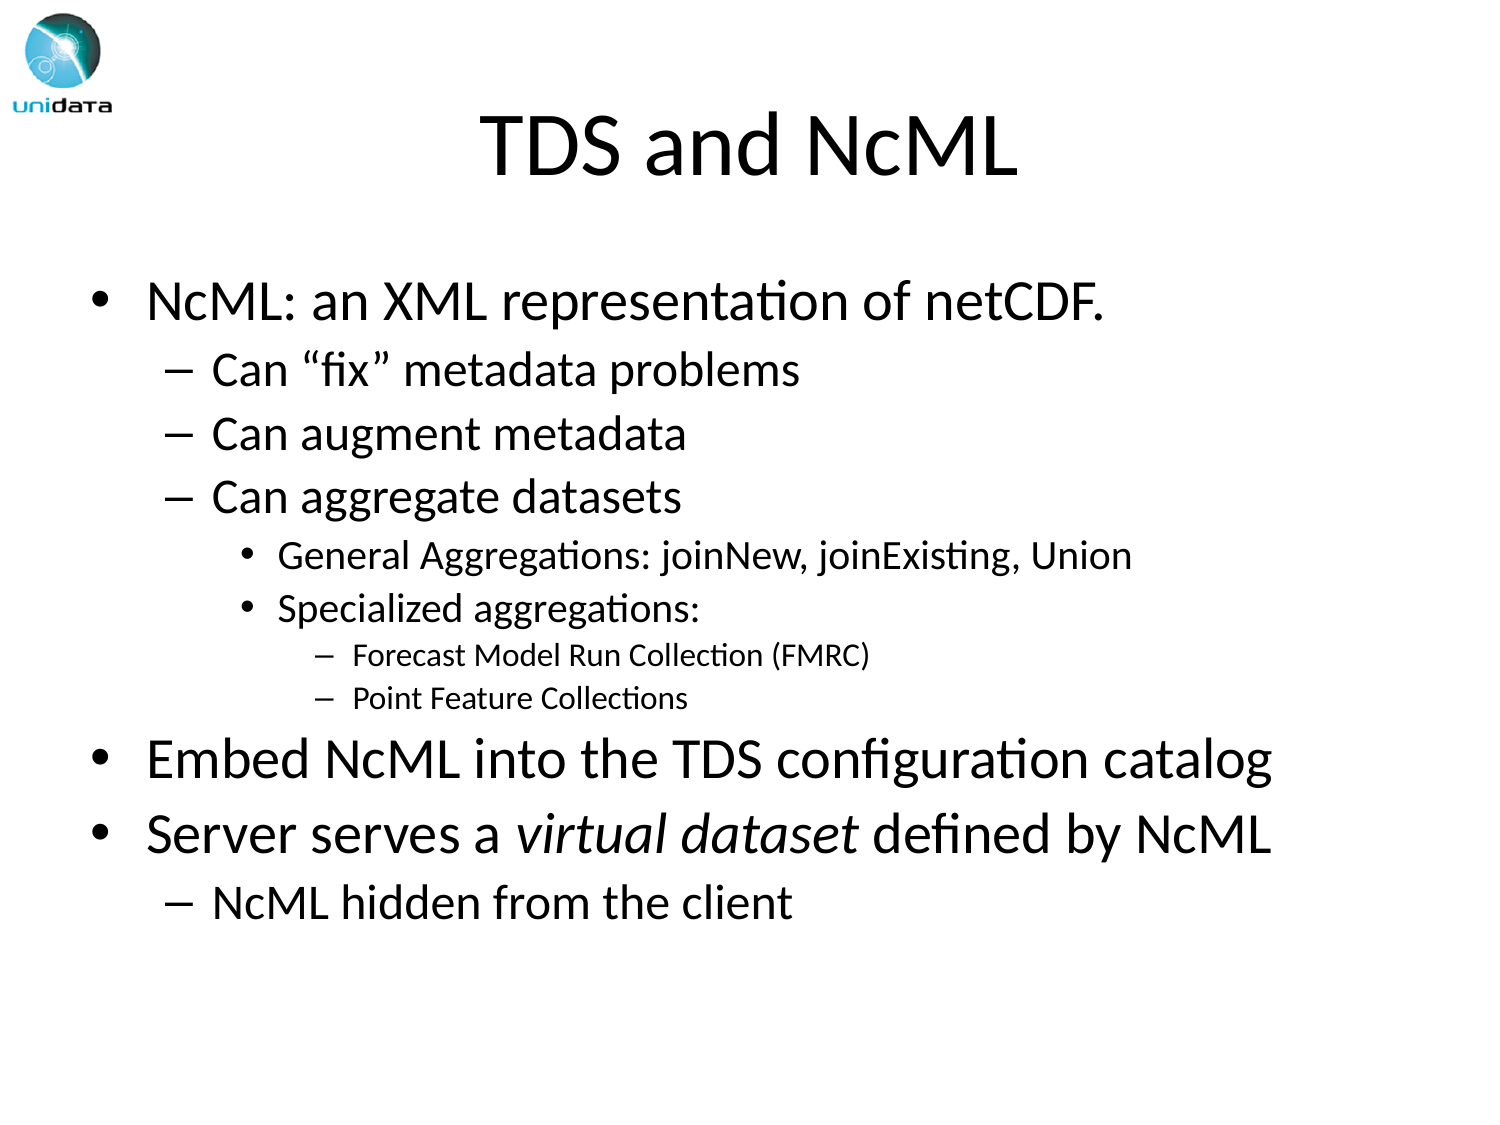

# TDS and NcML
NcML: an XML representation of netCDF.
Can “fix” metadata problems
Can augment metadata
Can aggregate datasets
General Aggregations: joinNew, joinExisting, Union
Specialized aggregations:
Forecast Model Run Collection (FMRC)
Point Feature Collections
Embed NcML into the TDS configuration catalog
Server serves a virtual dataset defined by NcML
NcML hidden from the client